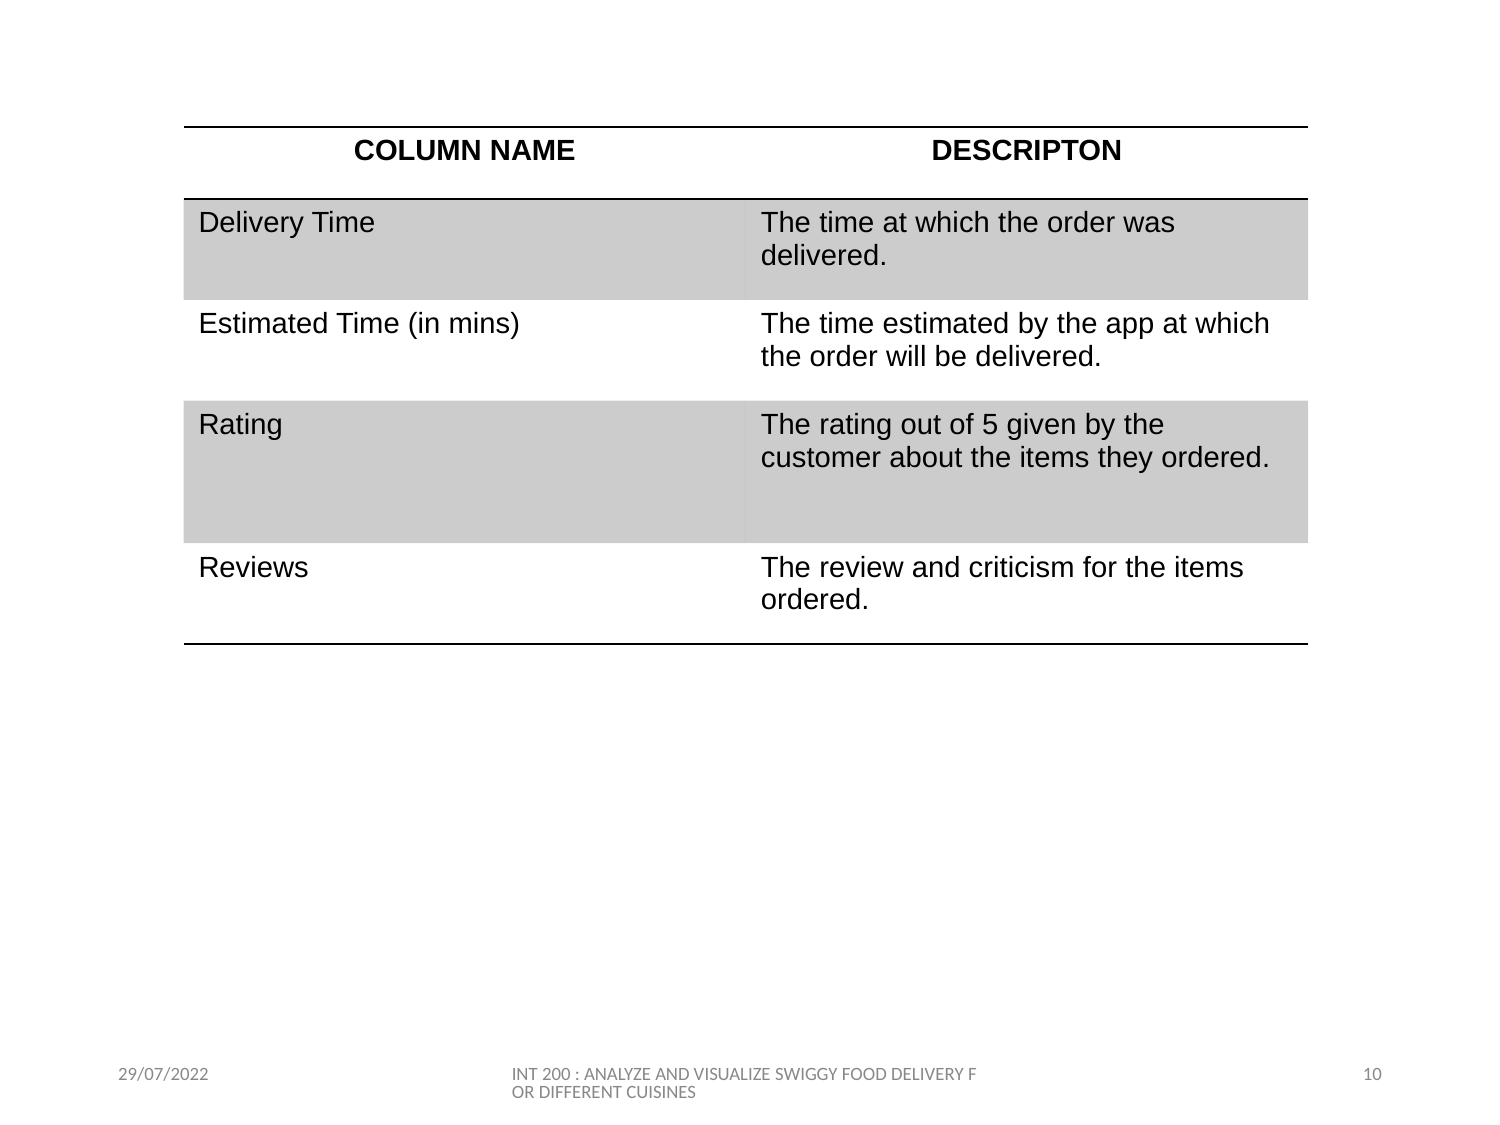

| COLUMN NAME | DESCRIPTON |
| --- | --- |
| Delivery Time | The time at which the order was delivered. |
| Estimated Time (in mins) | The time estimated by the app at which the order will be delivered. |
| Rating | The rating out of 5 given by the customer about the items they ordered. |
| Reviews | The review and criticism for the items ordered. |
29/07/2022
INT 200 : ANALYZE AND VISUALIZE SWIGGY FOOD DELIVERY FOR DIFFERENT CUISINES
10